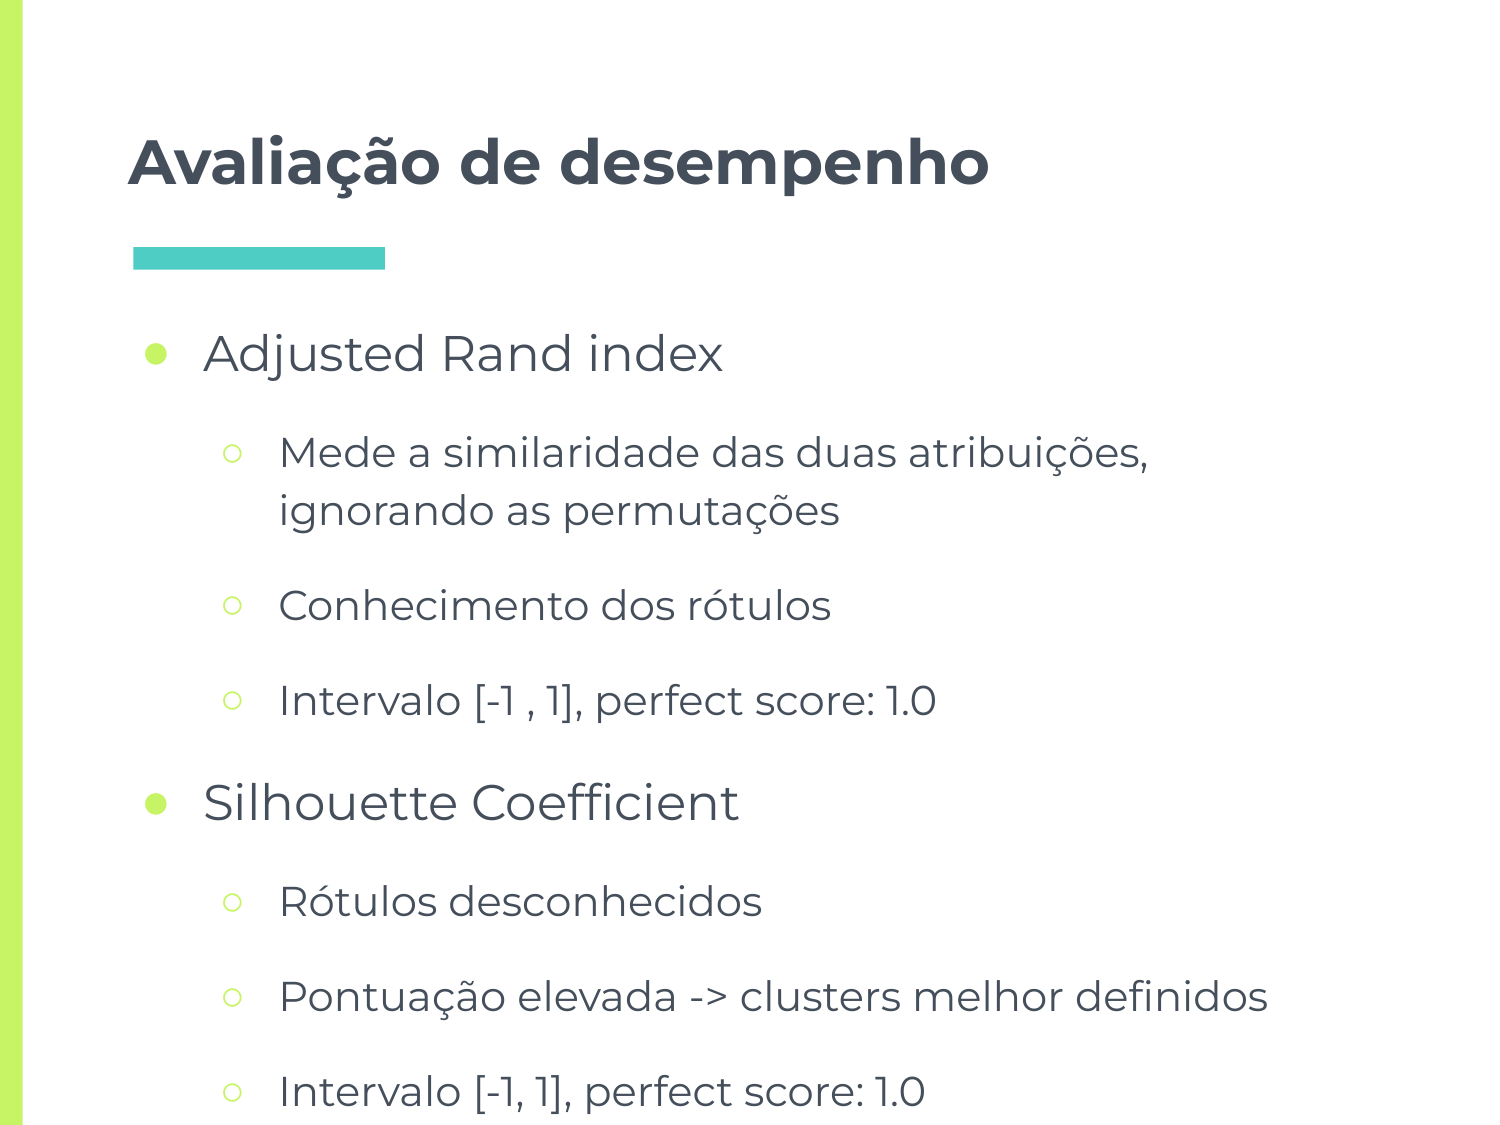

# Avaliação de desempenho
Adjusted Rand index
Mede a similaridade das duas atribuições, ignorando as permutações
Conhecimento dos rótulos
Intervalo [-1 , 1], perfect score: 1.0
Silhouette Coefficient
Rótulos desconhecidos
Pontuação elevada -> clusters melhor definidos
Intervalo [-1, 1], perfect score: 1.0
Valores próximos de 0 indicam sobreposição